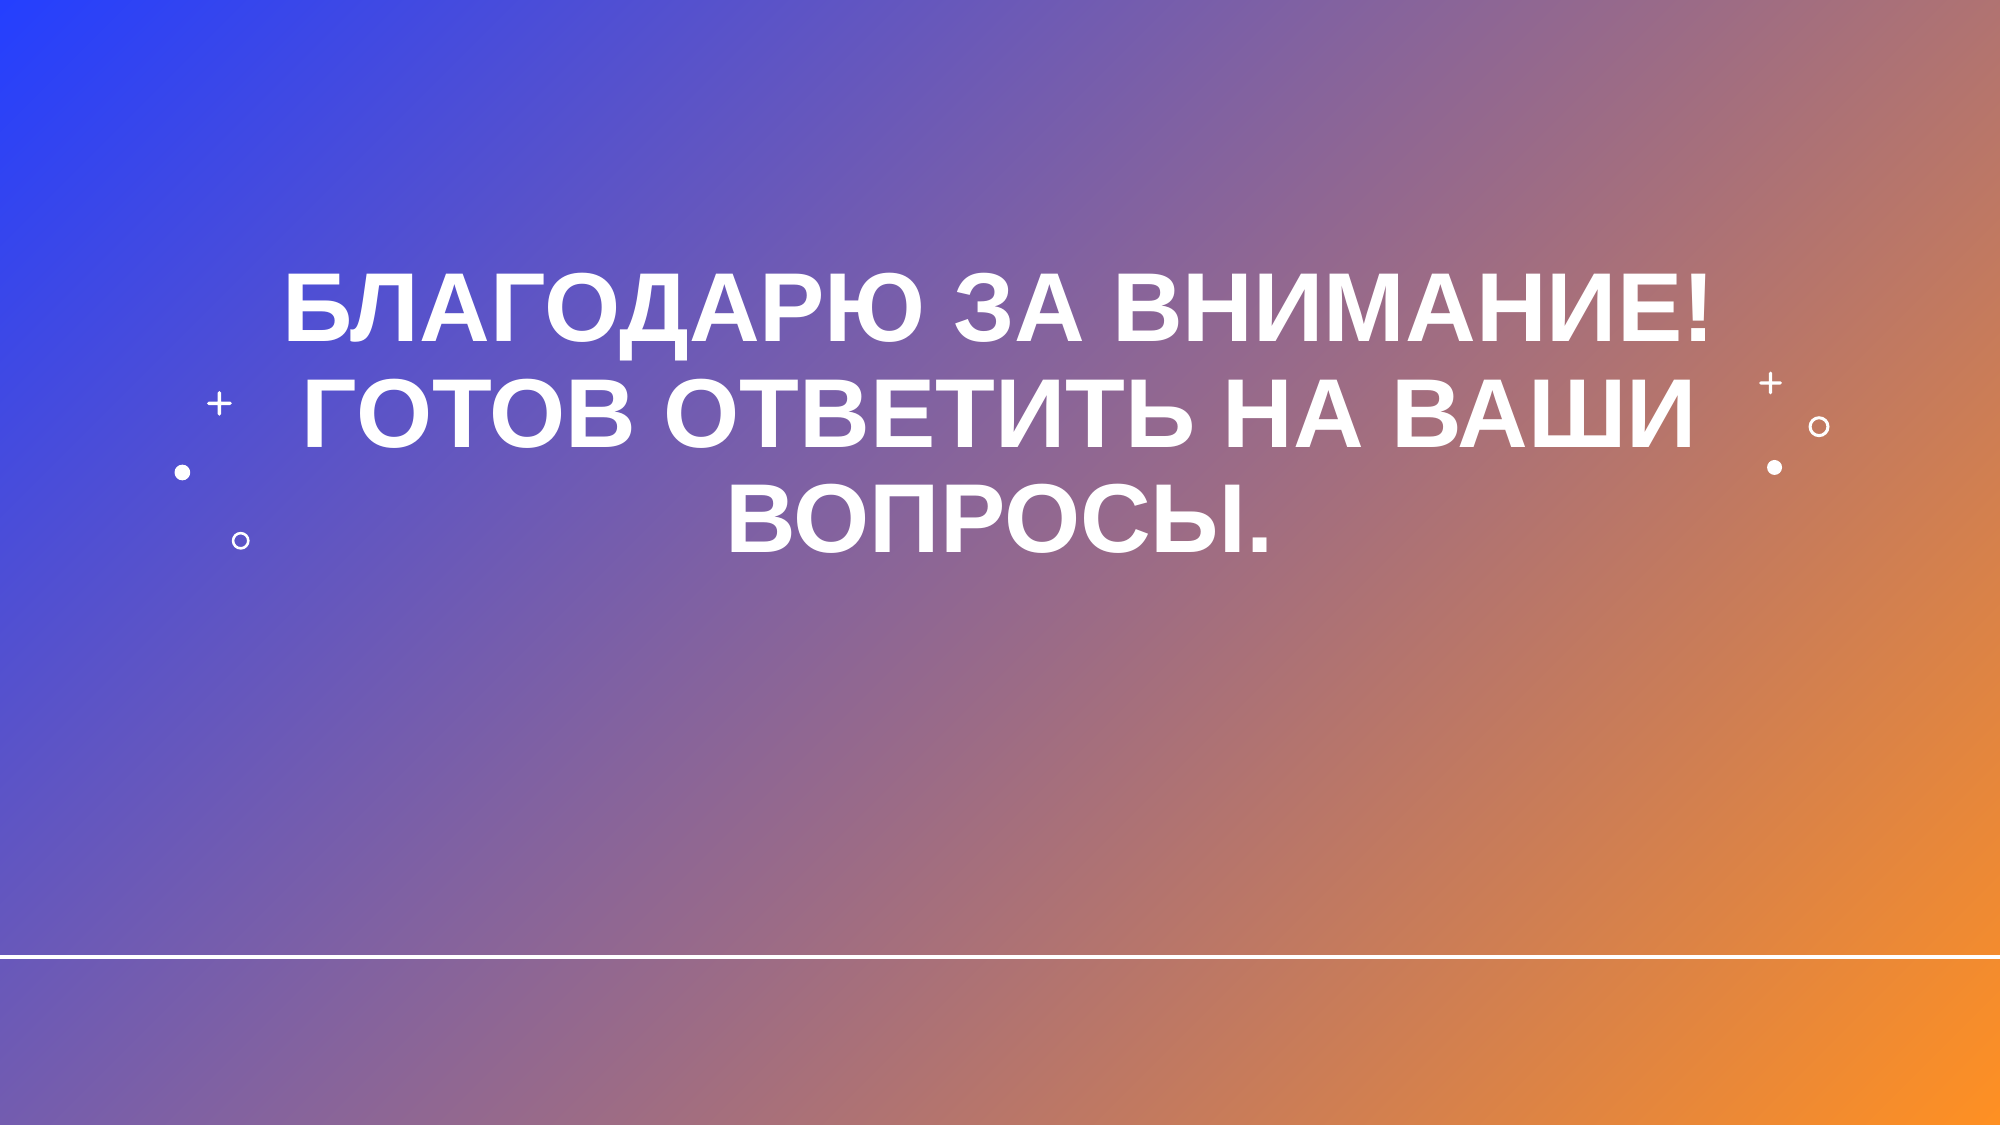

# Благодарю за внимание! Готов ответить на ваши вопросы.